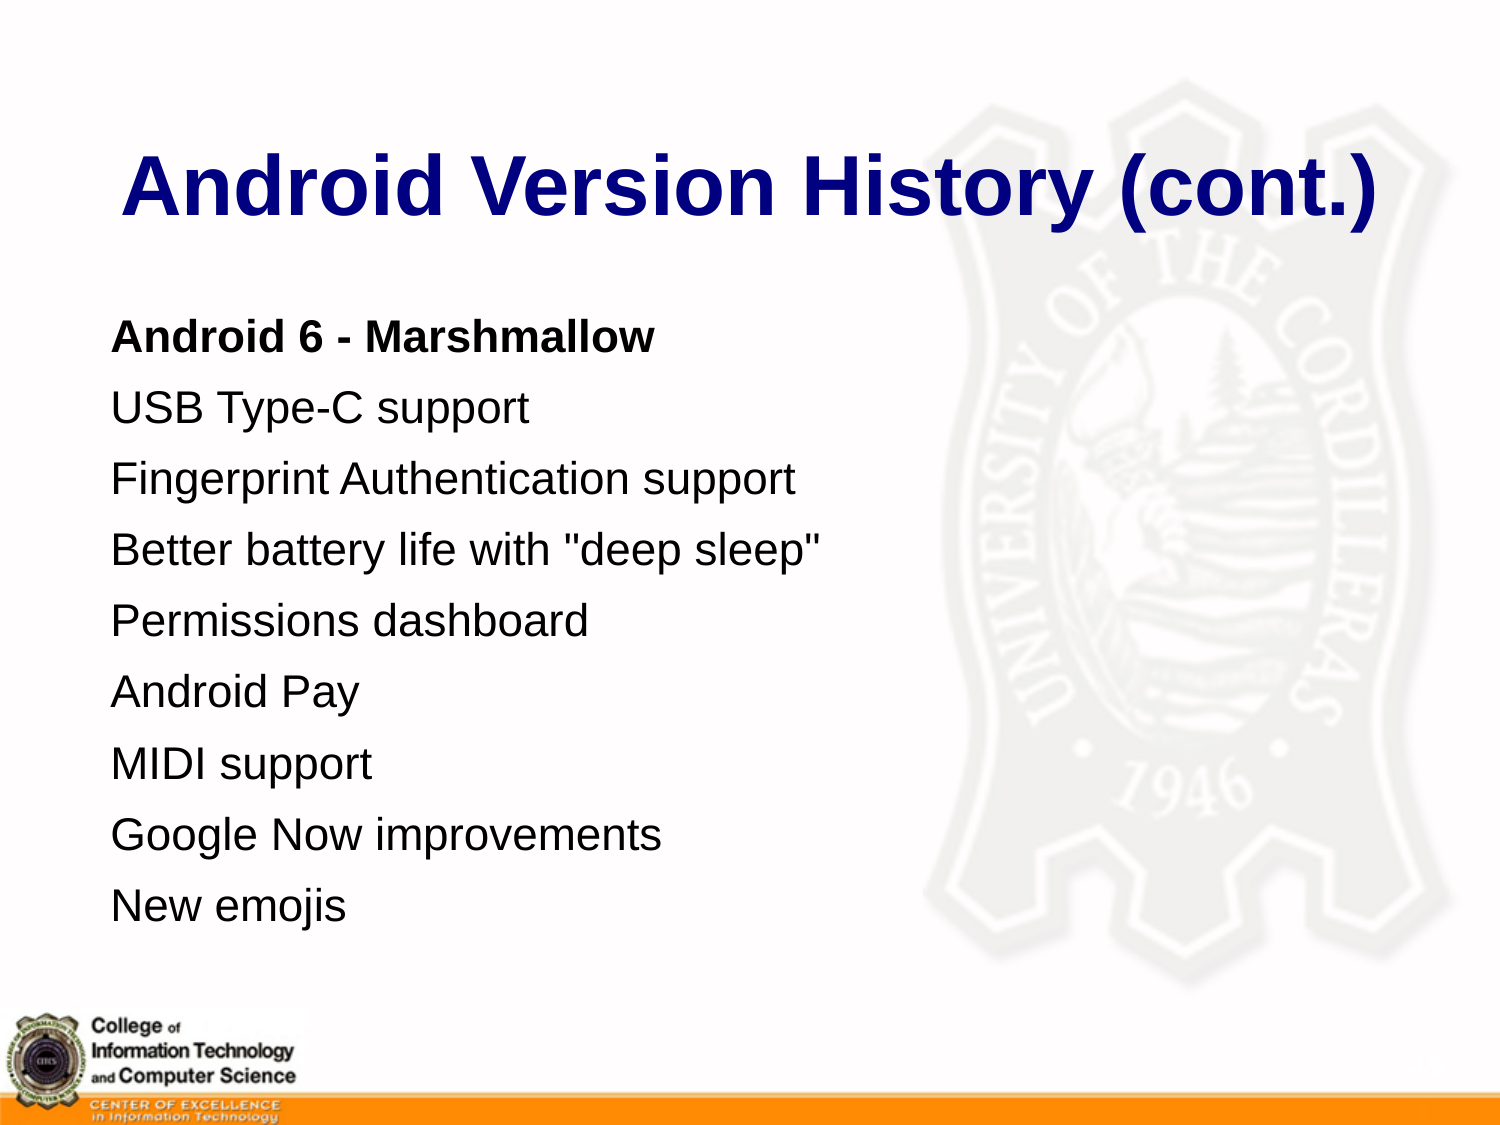

# Android Version History (cont.)
Android 6 - Marshmallow
USB Type-C support
Fingerprint Authentication support
Better battery life with "deep sleep"
Permissions dashboard
Android Pay
MIDI support
Google Now improvements
New emojis